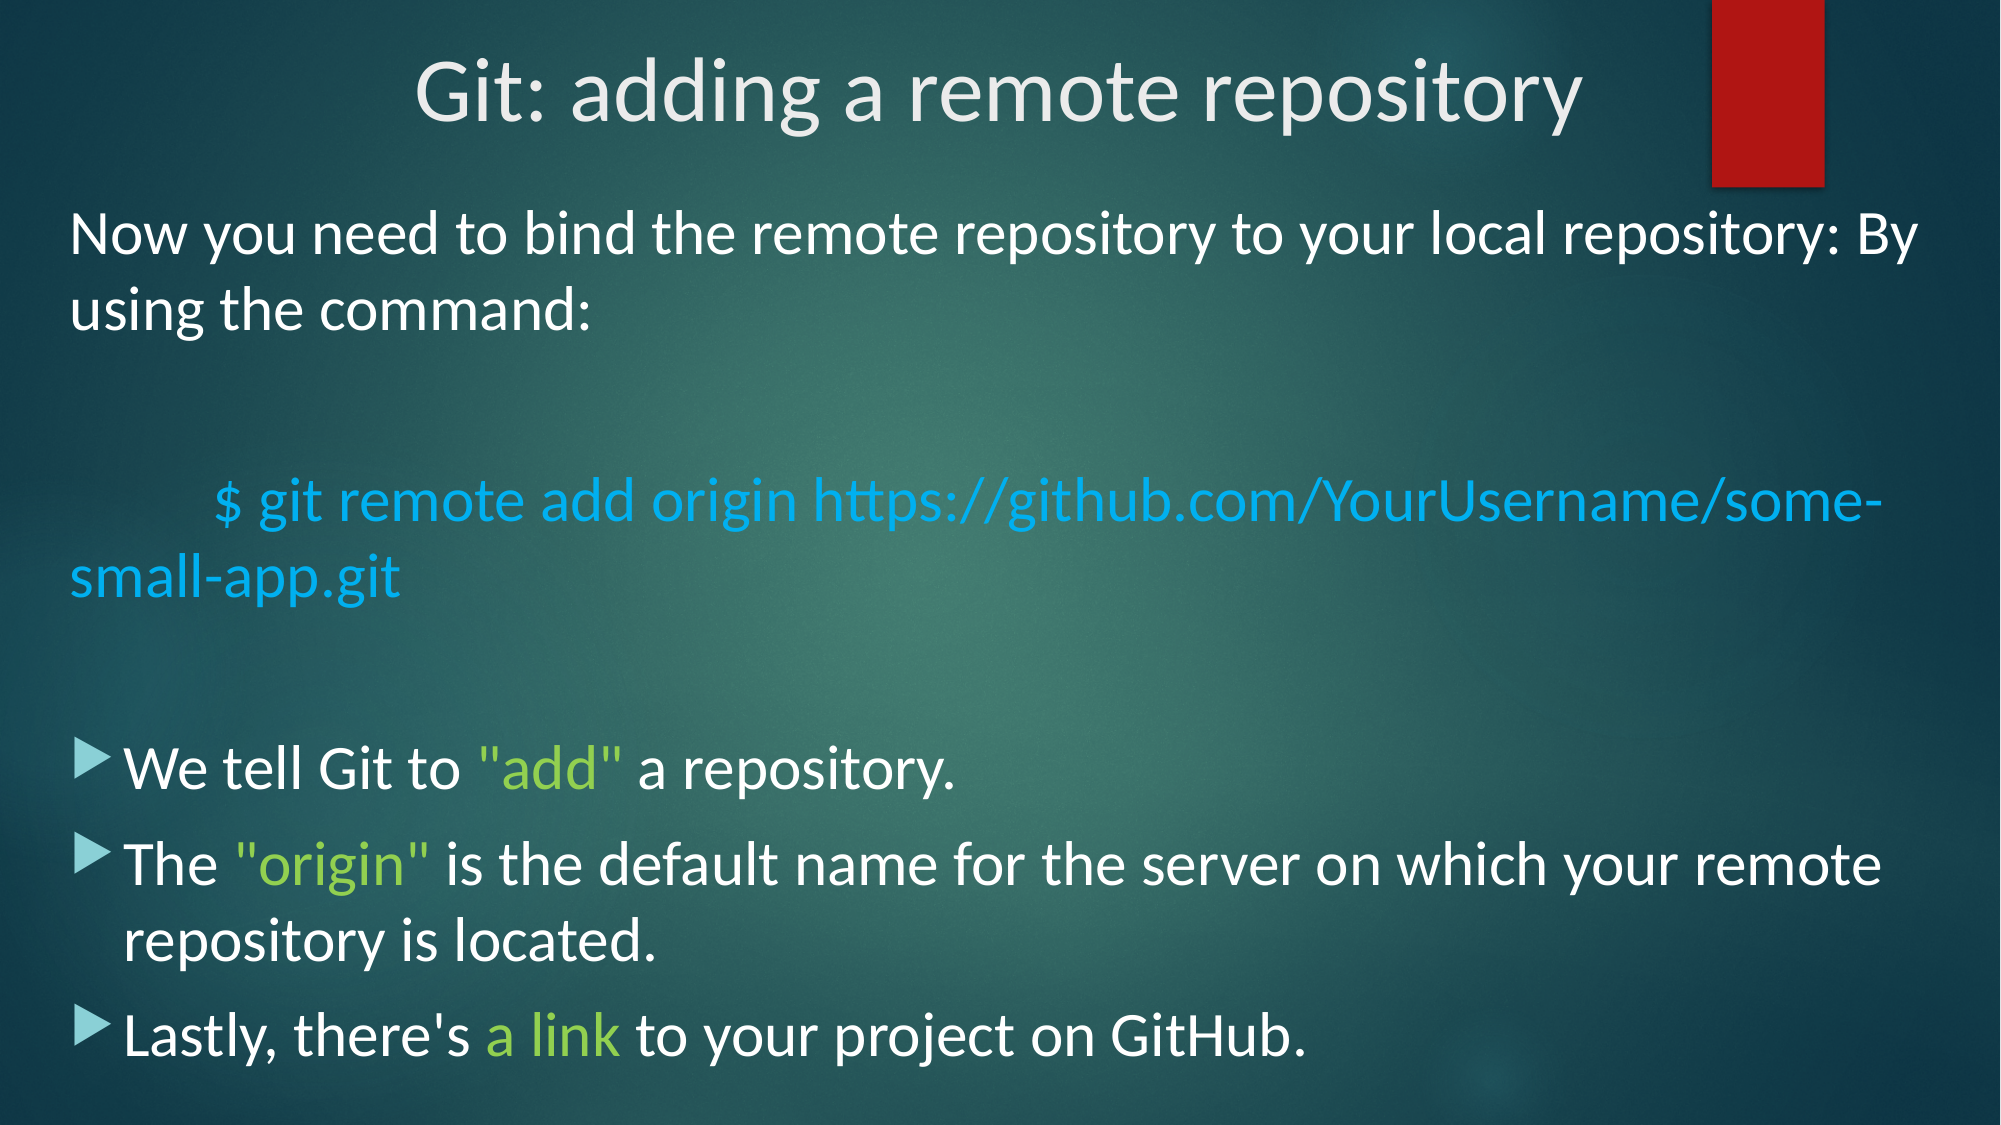

# Git: adding a remote repository
Now you need to bind the remote repository to your local repository: By using the command:

	$ git remote add origin https://github.com/YourUsername/some-small-app.git

We tell Git to "add" a repository.
The "origin" is the default name for the server on which your remote repository is located.
Lastly, there's a link to your project on GitHub.